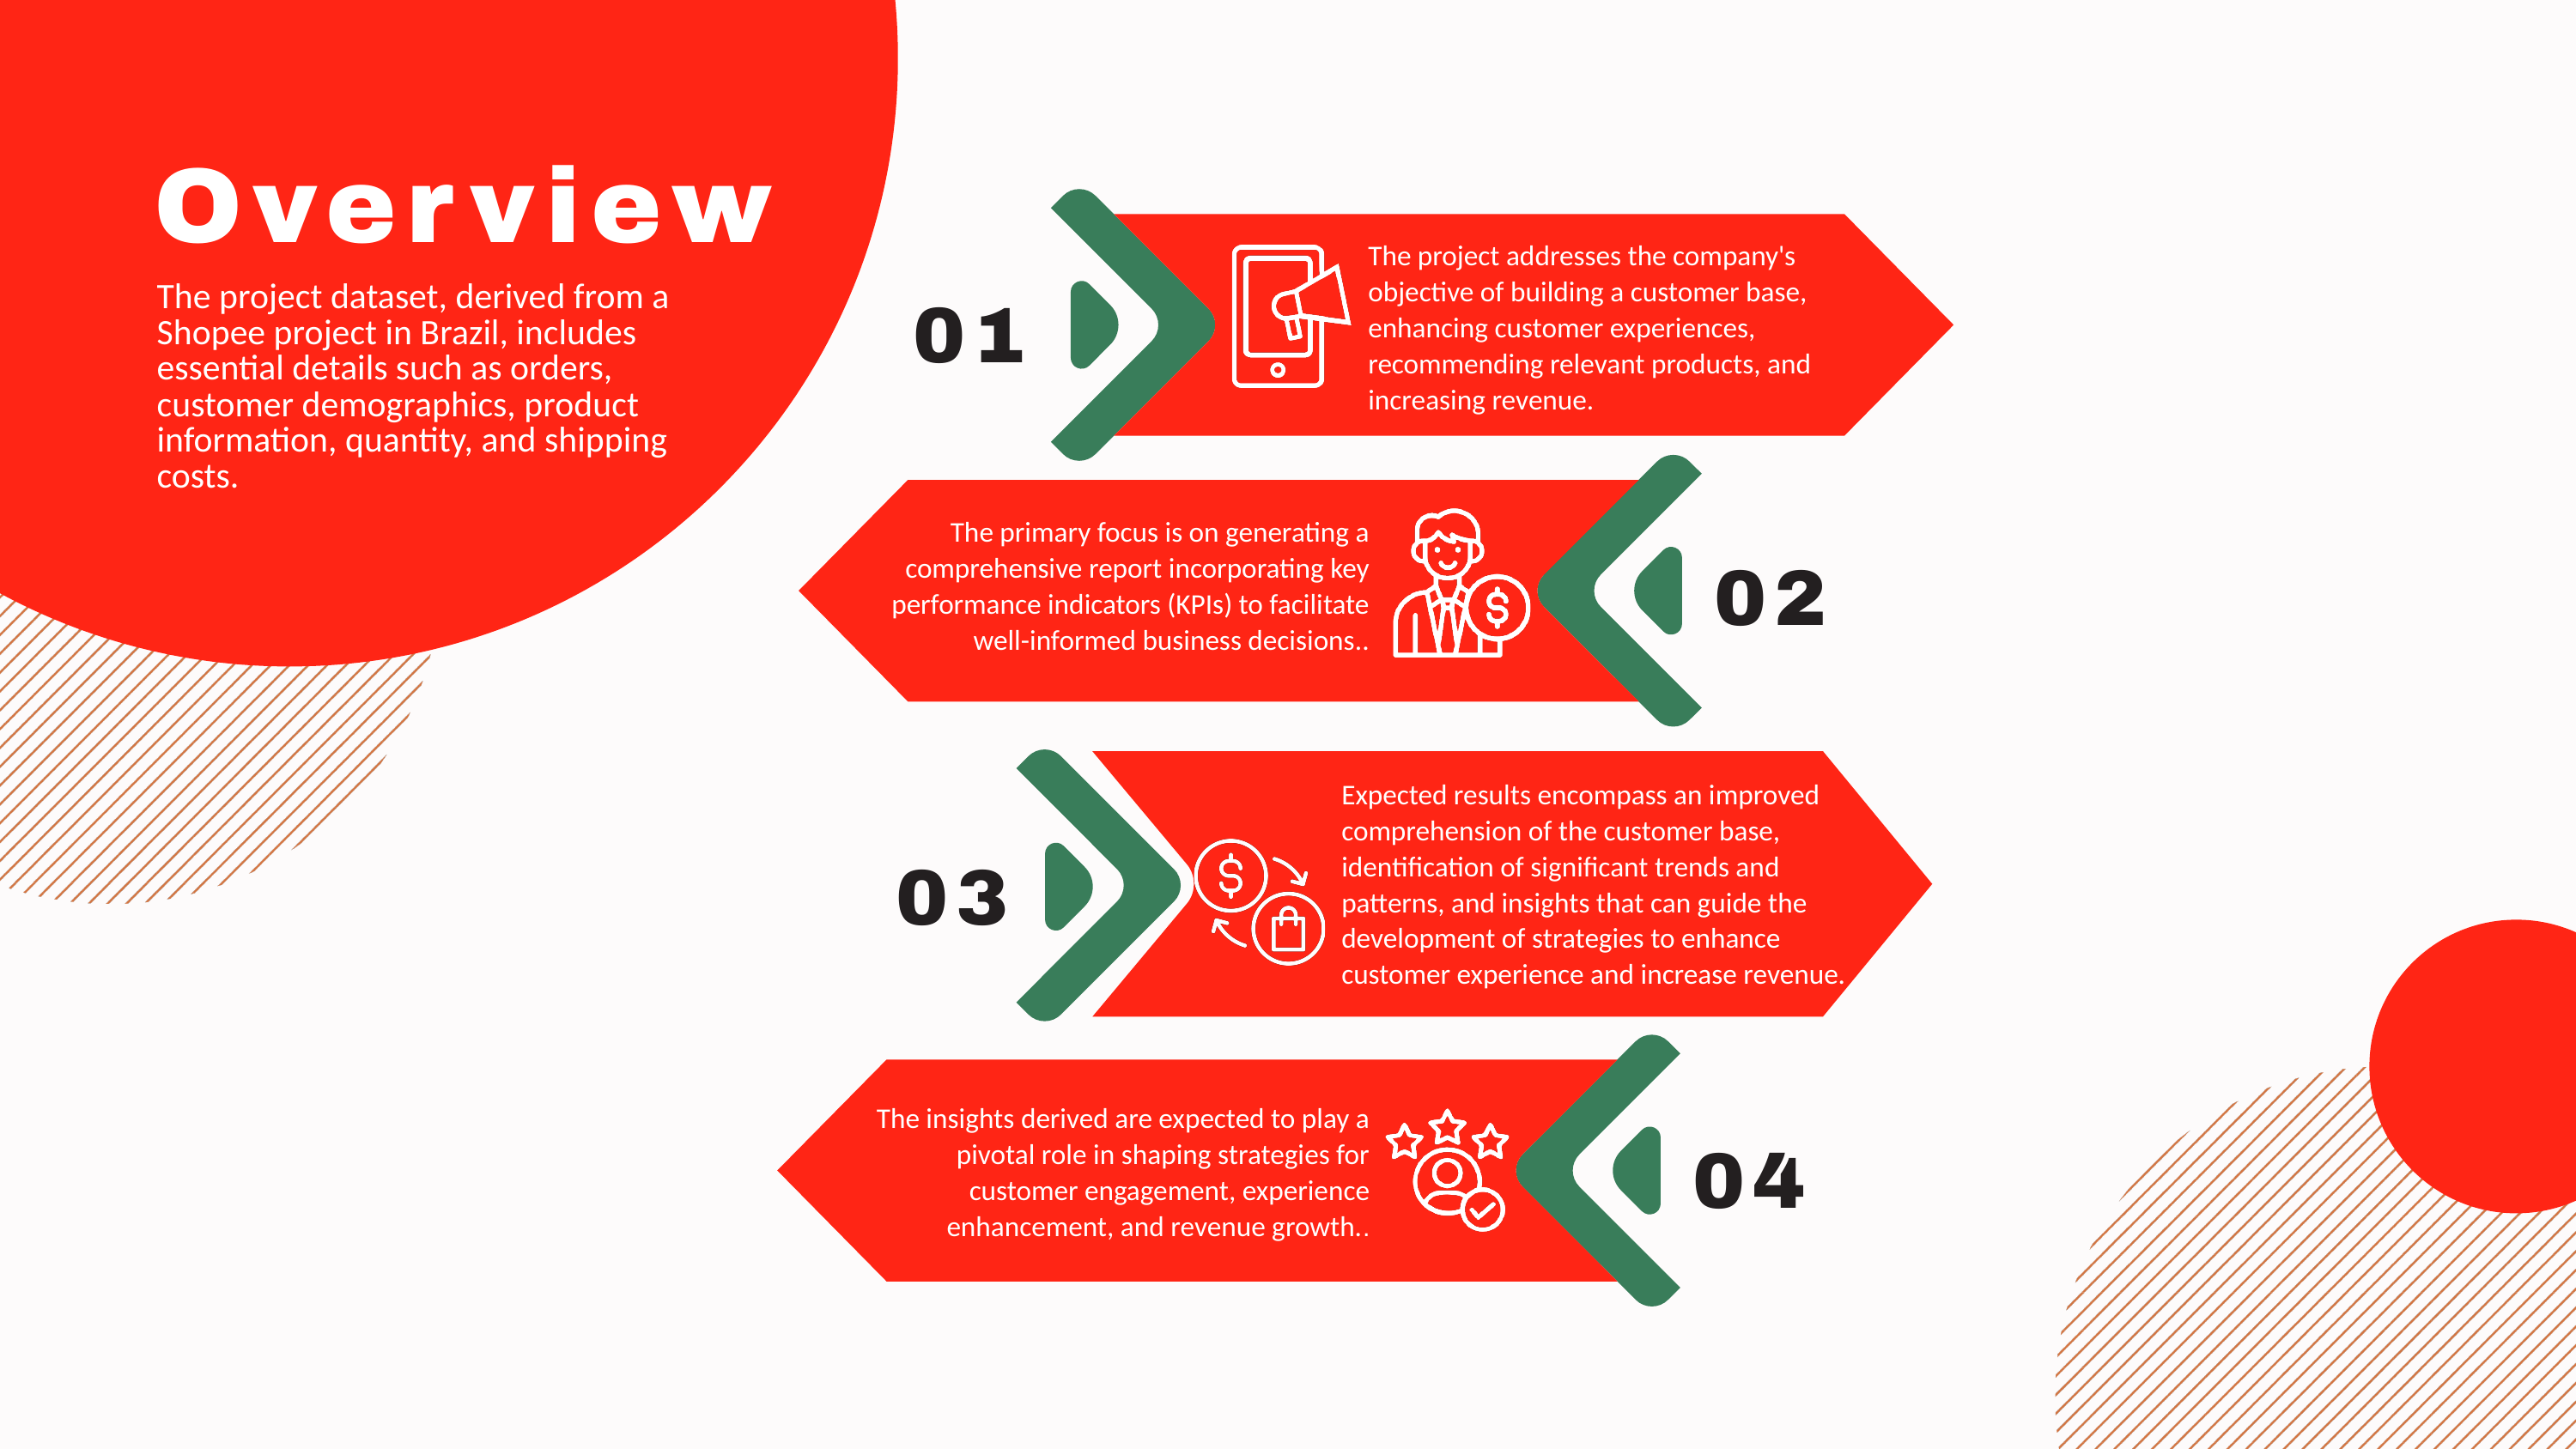

Overview

The project addresses the company's objective of building a customer base, enhancing customer experiences, recommending relevant products, and increasing revenue.

01
The project dataset, derived from a Shopee project in Brazil, includes essential details such as orders, customer demographics, product information, quantity, and shipping costs.

The primary focus is on generating a comprehensive report incorporating key performance indicators (KPIs) to facilitate well-informed business decisions..
02

Expected results encompass an improved comprehension of the customer base, identification of significant trends and patterns, and insights that can guide the development of strategies to enhance customer experience and increase revenue.
03

The insights derived are expected to play a pivotal role in shaping strategies for customer engagement, experience enhancement, and revenue growth..

04